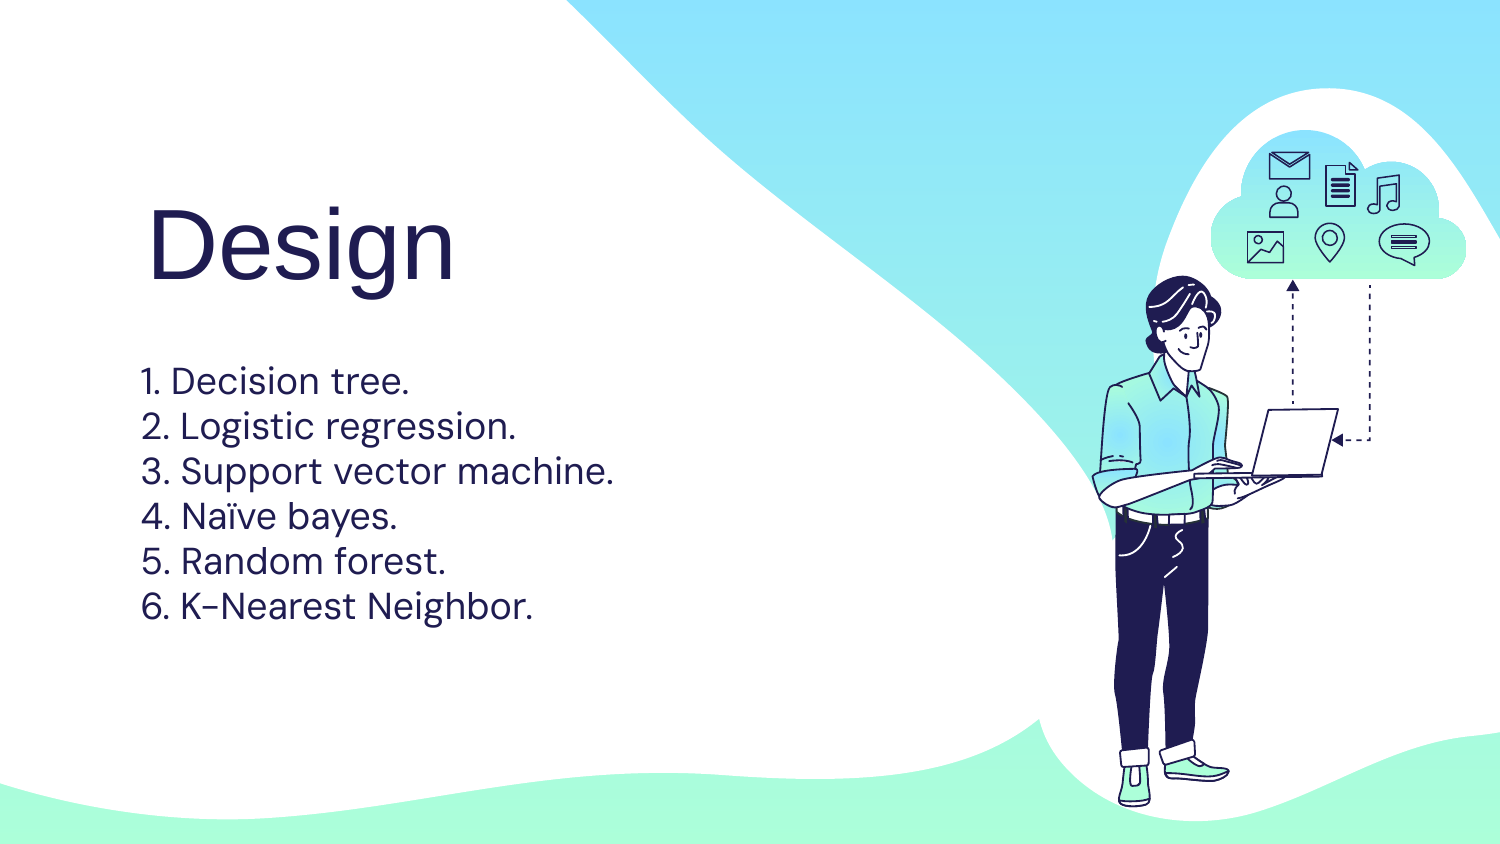

# Design

1. Decision tree.
2. Logistic regression.
3. Support vector machine.
4. Naïve bayes.
5. Random forest.
6. K-Nearest Neighbor.